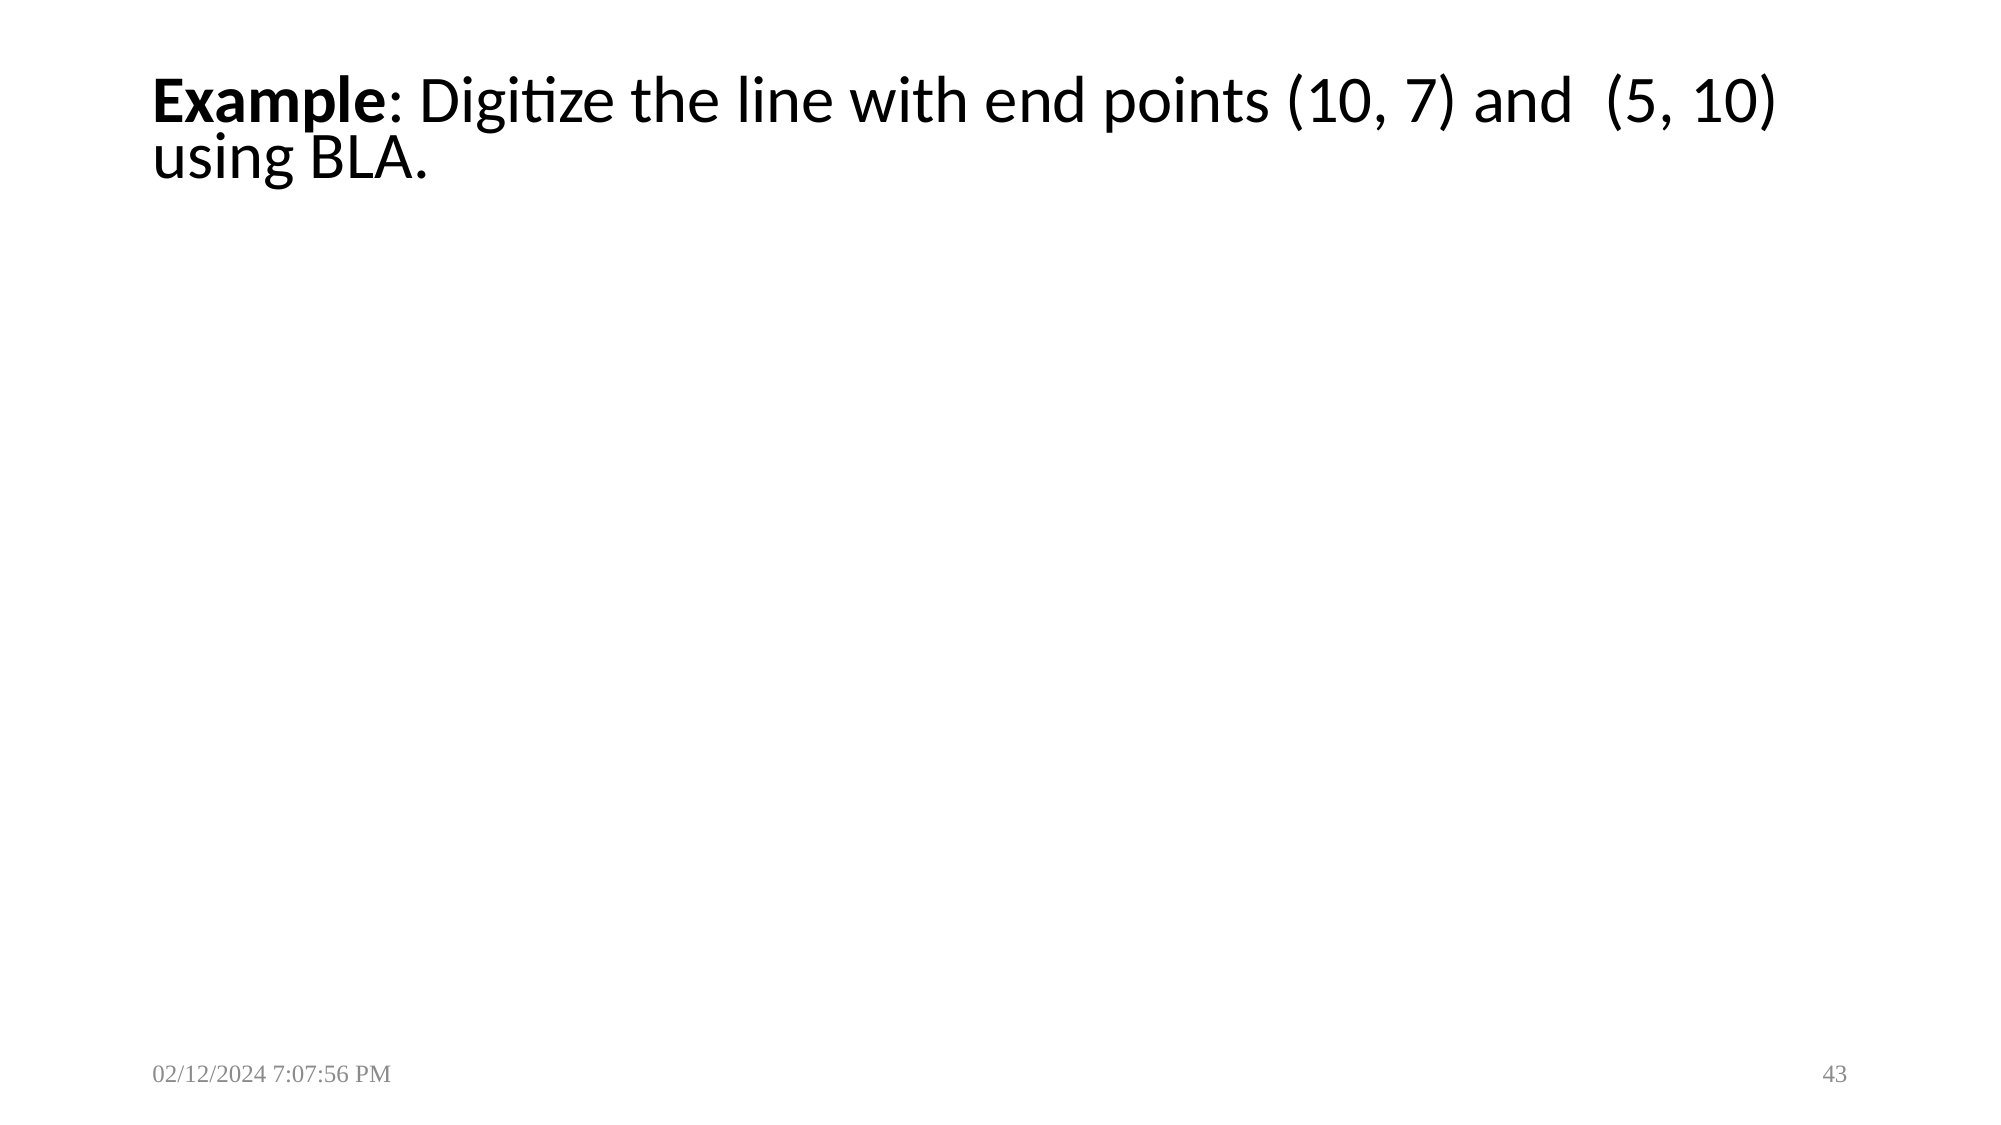

Example: Digitize the line with end points (10, 7) and  (5, 10) using BLA.
02/12/2024 7:07:56 PM
43